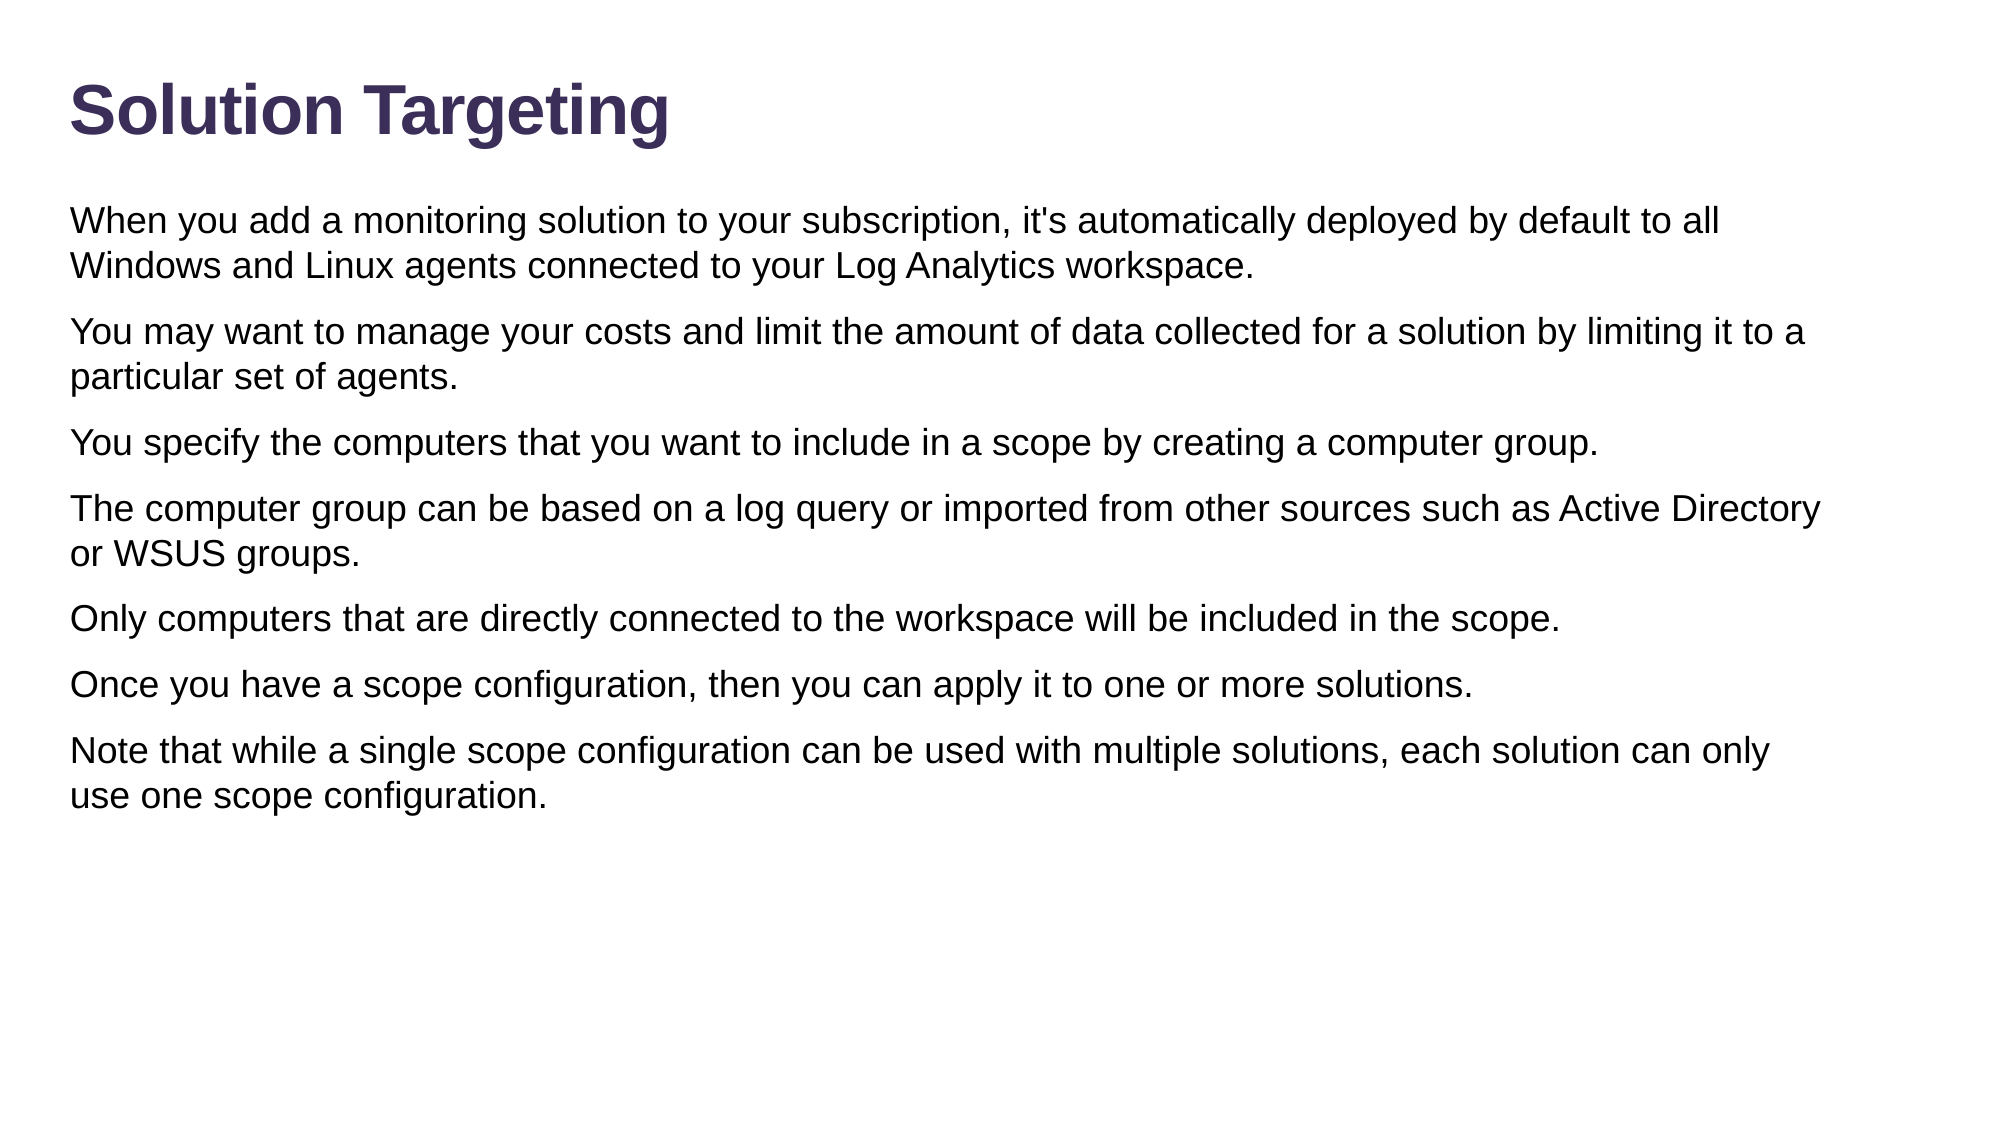

# Solution Targeting
When you add a monitoring solution to your subscription, it's automatically deployed by default to all Windows and Linux agents connected to your Log Analytics workspace.
You may want to manage your costs and limit the amount of data collected for a solution by limiting it to a particular set of agents.
You specify the computers that you want to include in a scope by creating a computer group.
The computer group can be based on a log query or imported from other sources such as Active Directory or WSUS groups.
Only computers that are directly connected to the workspace will be included in the scope.
Once you have a scope configuration, then you can apply it to one or more solutions.
Note that while a single scope configuration can be used with multiple solutions, each solution can only use one scope configuration.